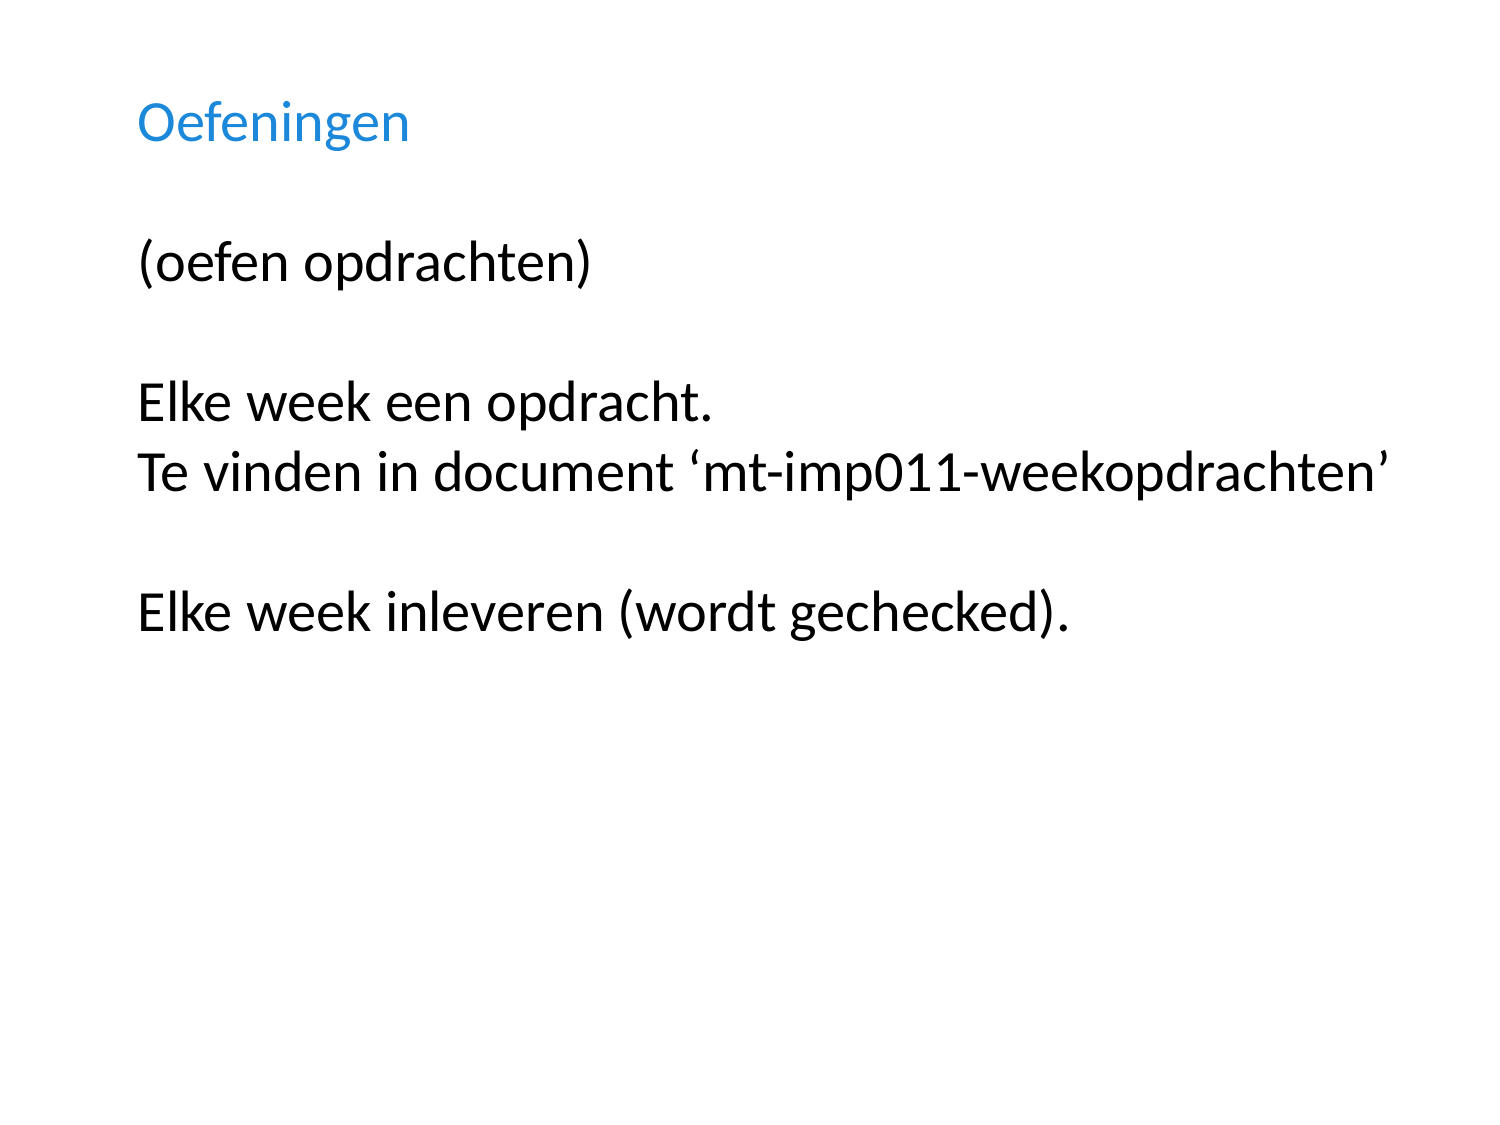

Oefeningen

(oefen opdrachten)

Elke week een opdracht.
Te vinden in document ‘mt-imp011-weekopdrachten’

Elke week inleveren (wordt gechecked).